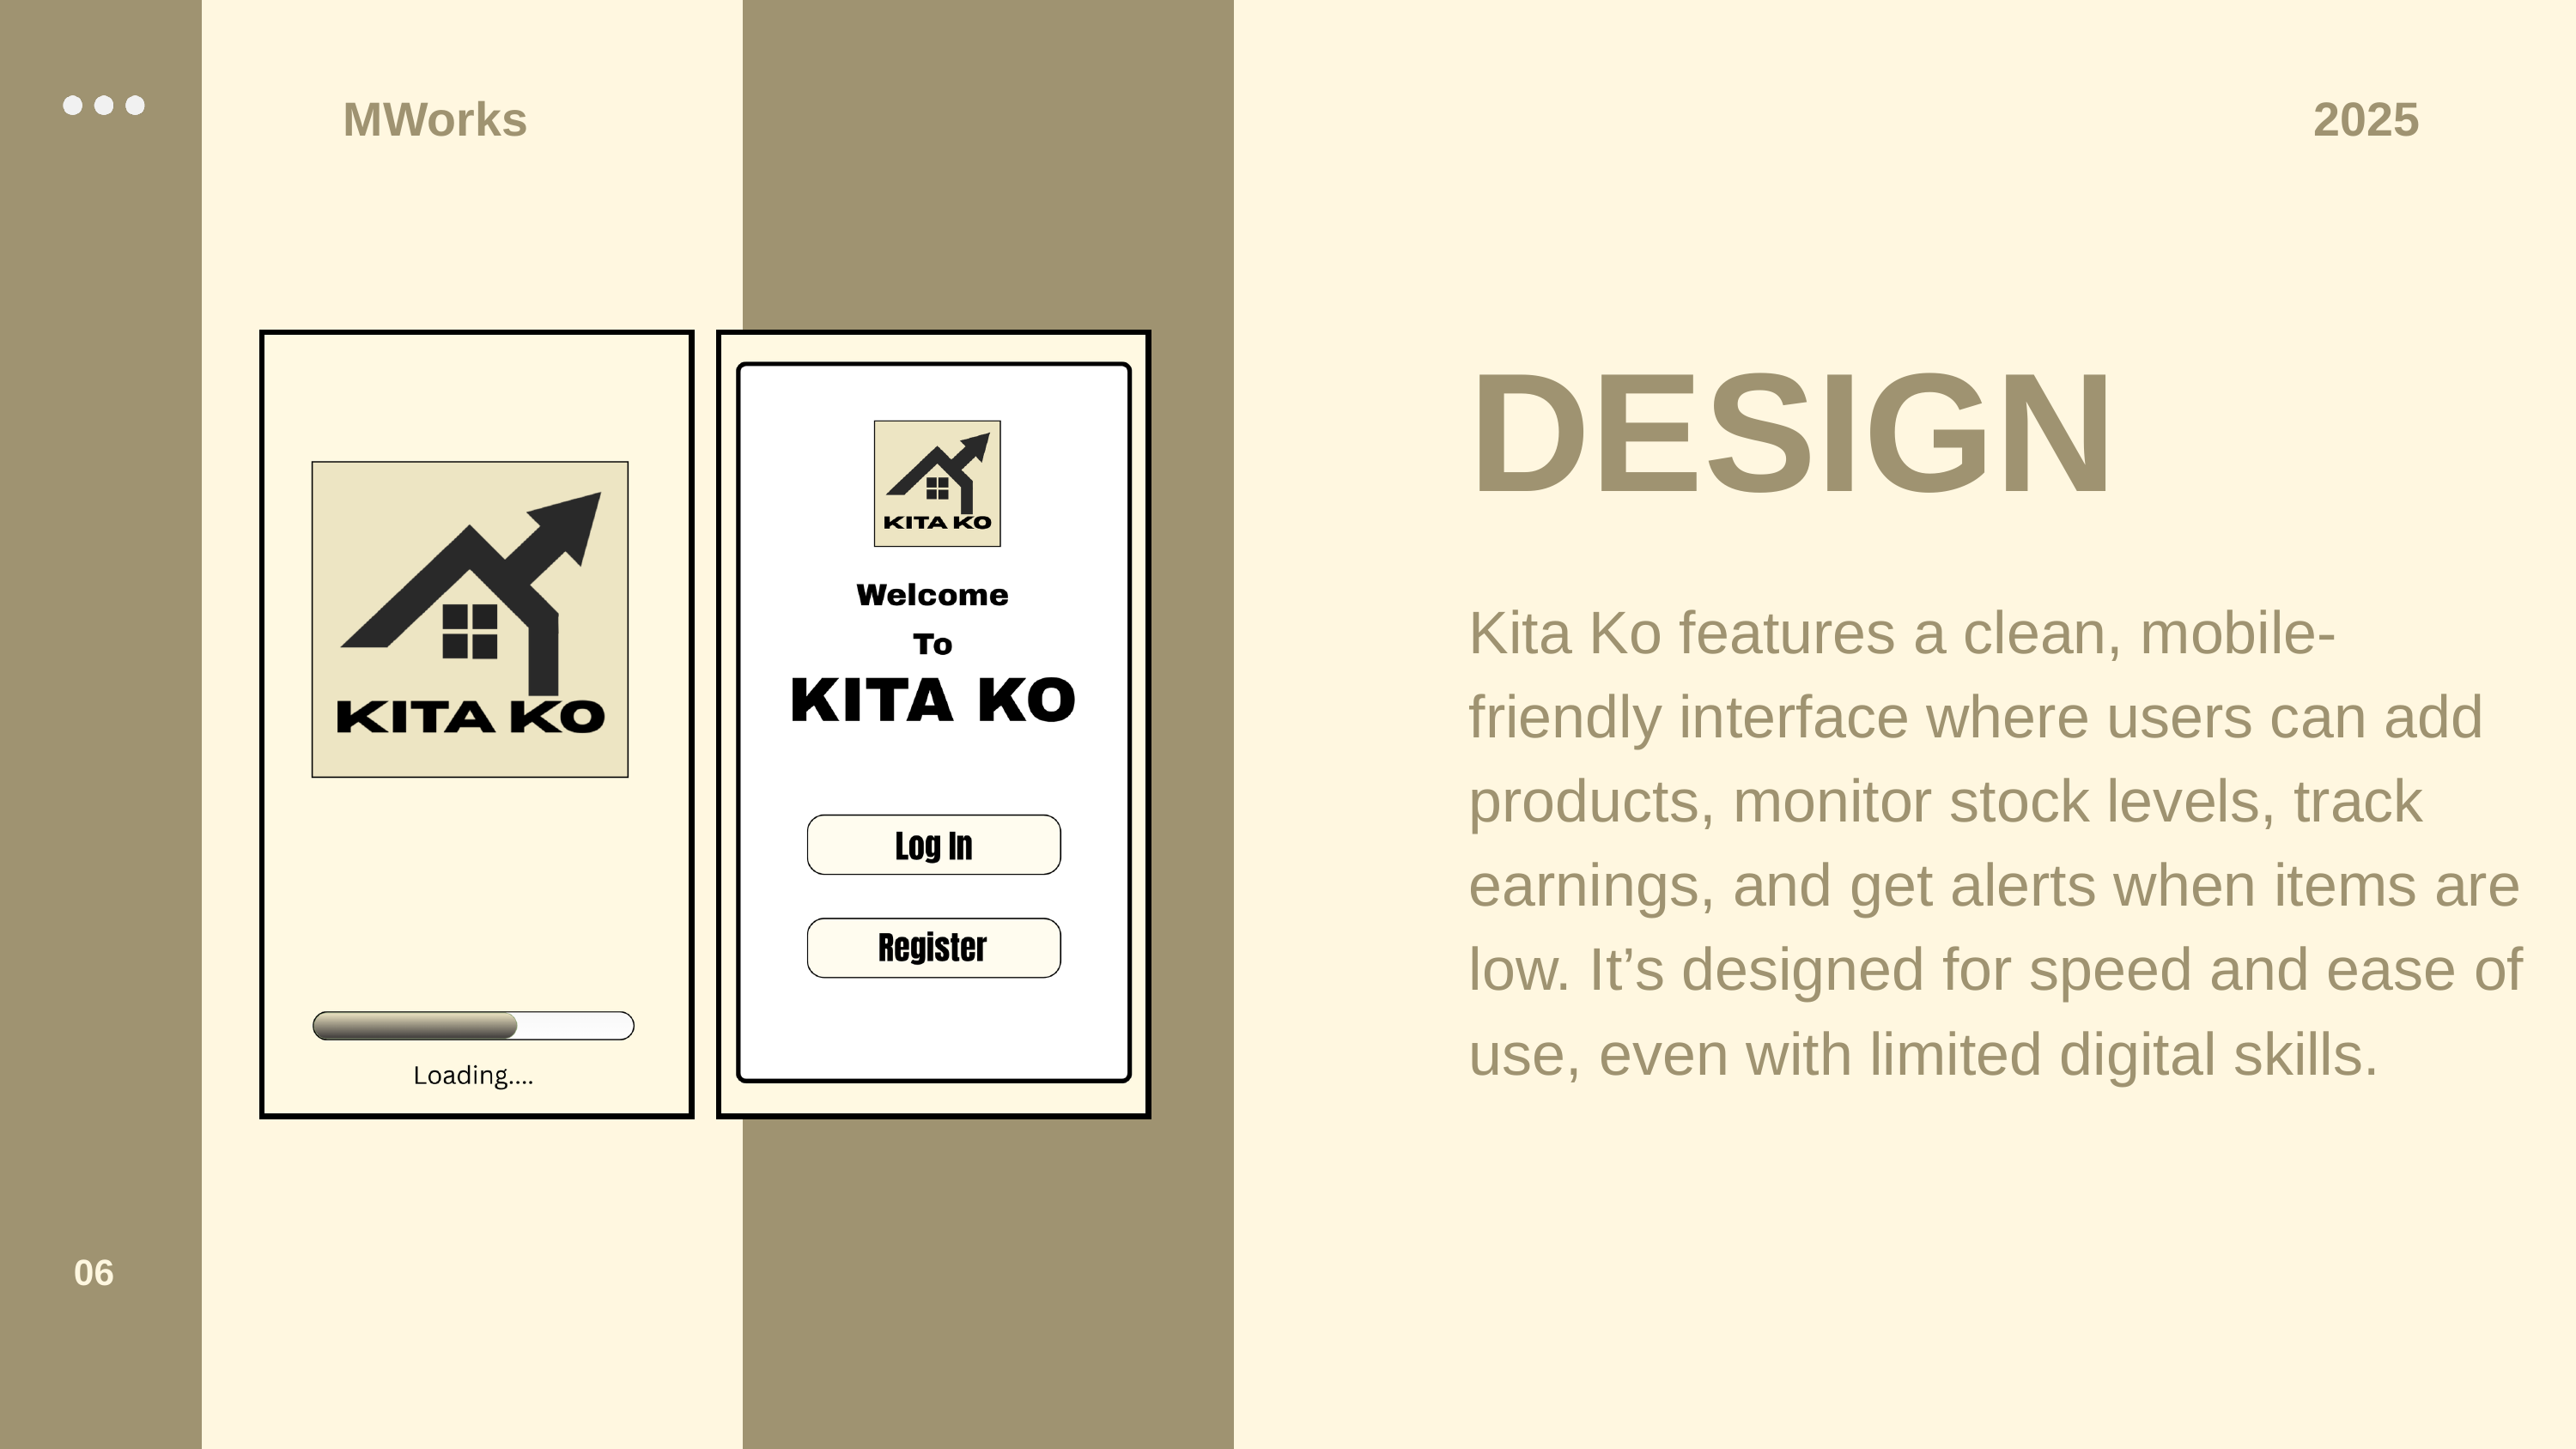

MWorks
2025

DESIGN
Kita Ko features a clean, mobile-friendly interface where users can add products, monitor stock levels, track earnings, and get alerts when items are low. It’s designed for speed and ease of use, even with limited digital skills.
06